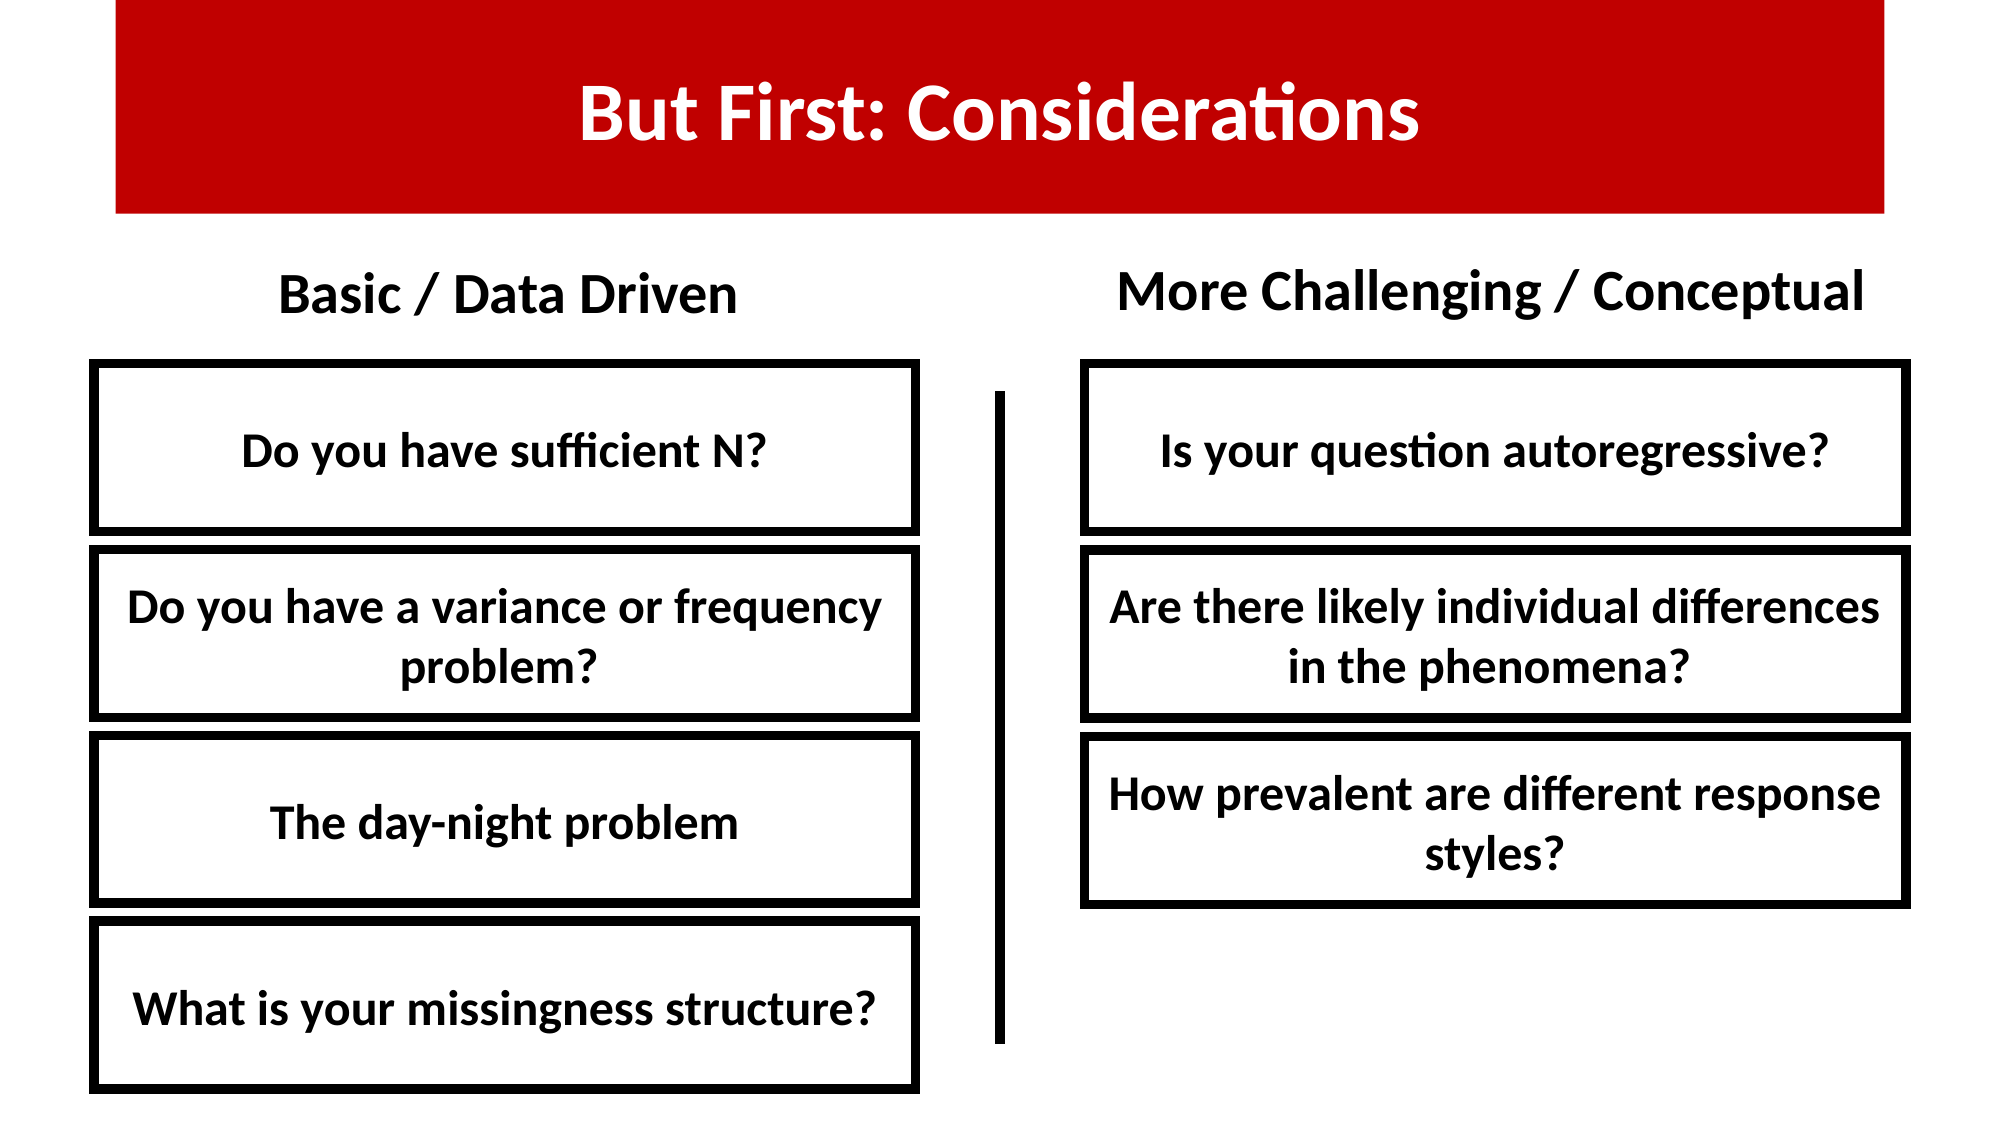

But First: Considerations
More Challenging / Conceptual
Basic / Data Driven
Do you have sufficient N?
Is your question autoregressive?
Do you have a variance or frequency problem?
Are there likely individual differences in the phenomena?
The day-night problem
How prevalent are different response styles?
What is your missingness structure?